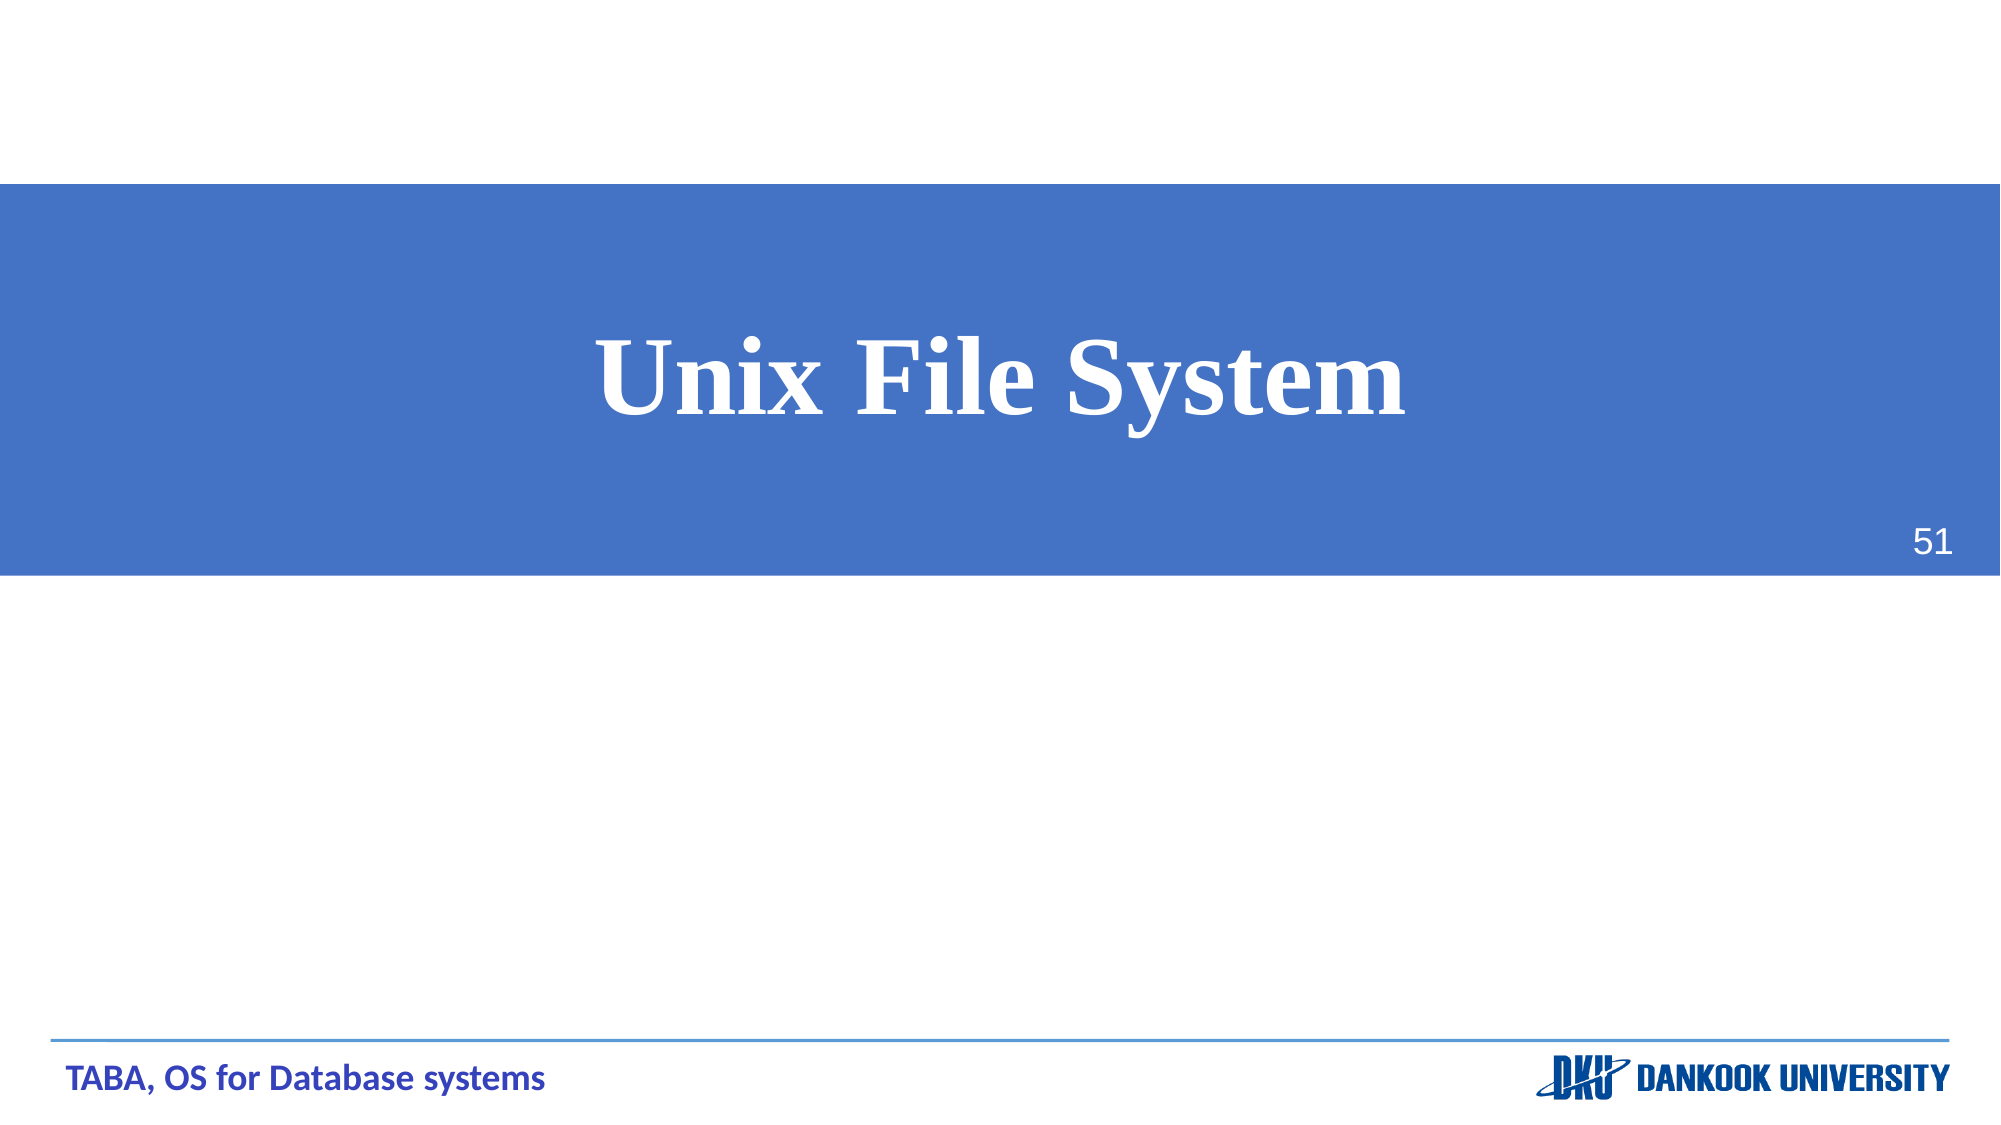

Unix	File System
51
TABA, OS for Database systems